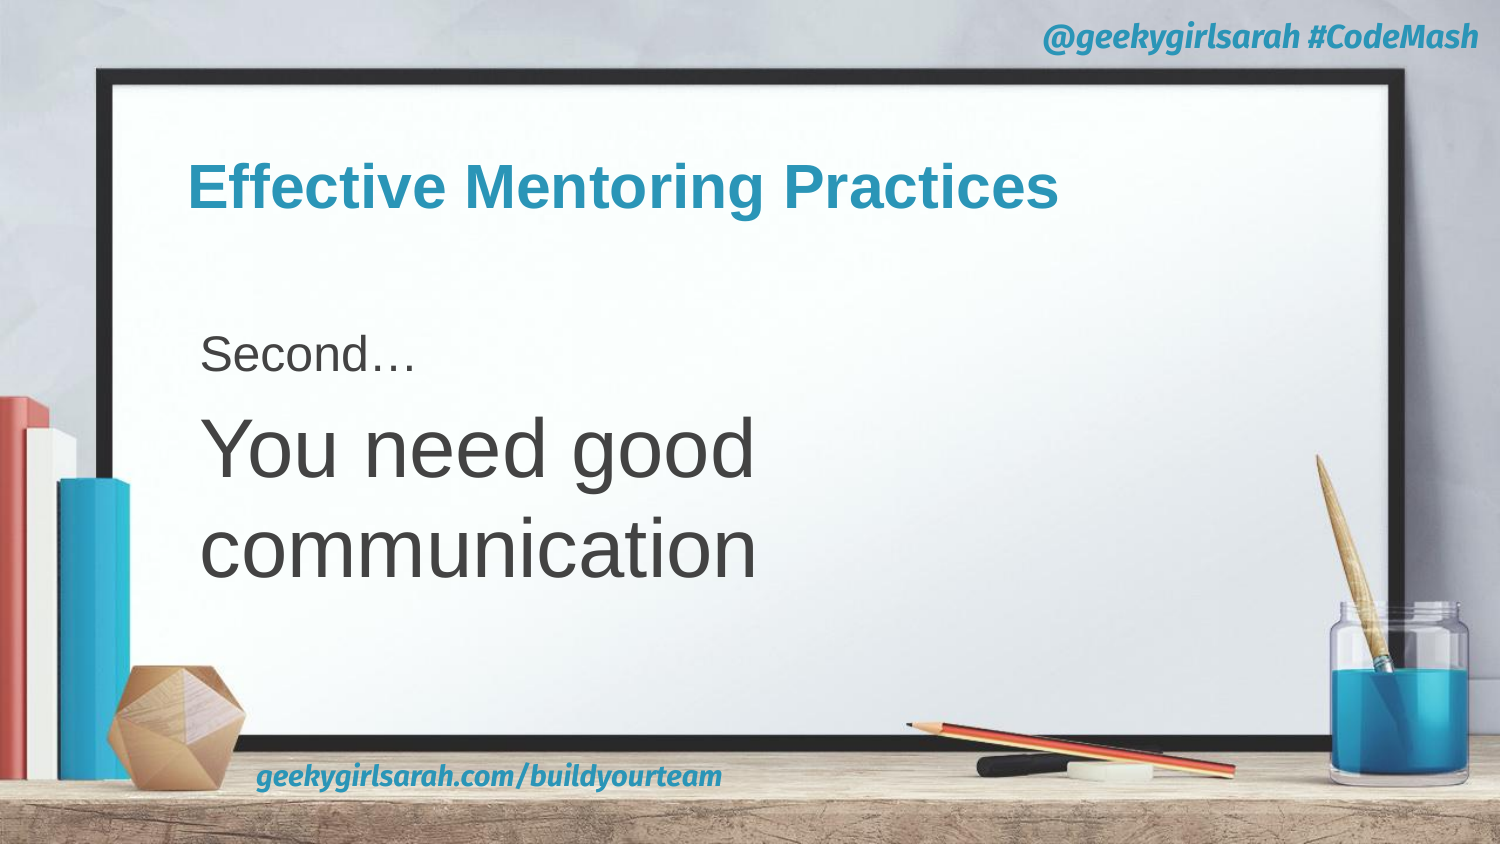

# Effective Mentoring Practices
Second…
You need good communication